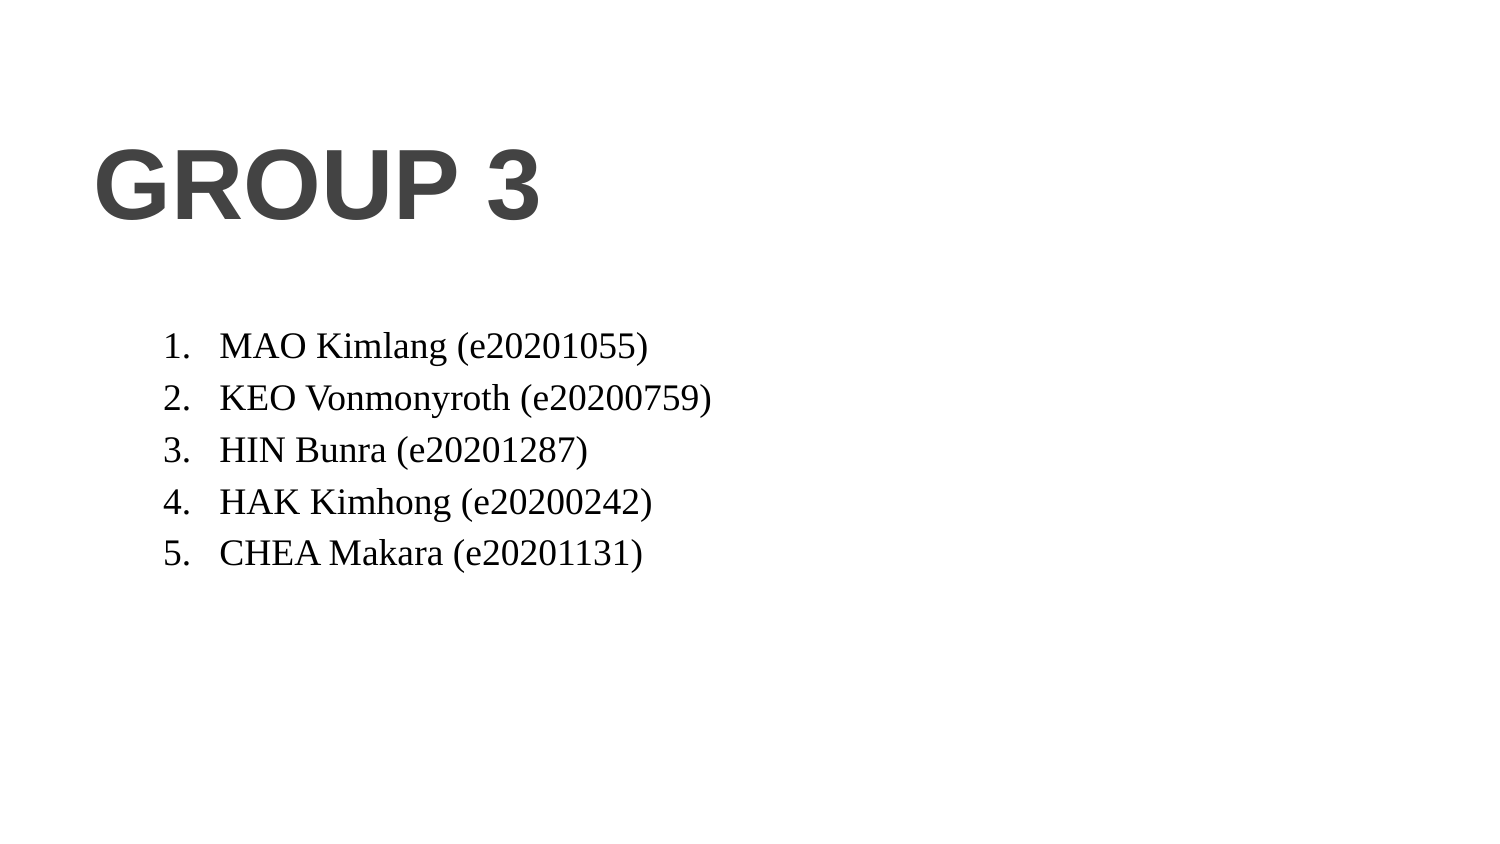

# GROUP 3

MAO Kimlang (e20201055)
KEO Vonmonyroth (e20200759)
HIN Bunra (e20201287)
HAK Kimhong (e20200242)
CHEA Makara (e20201131)